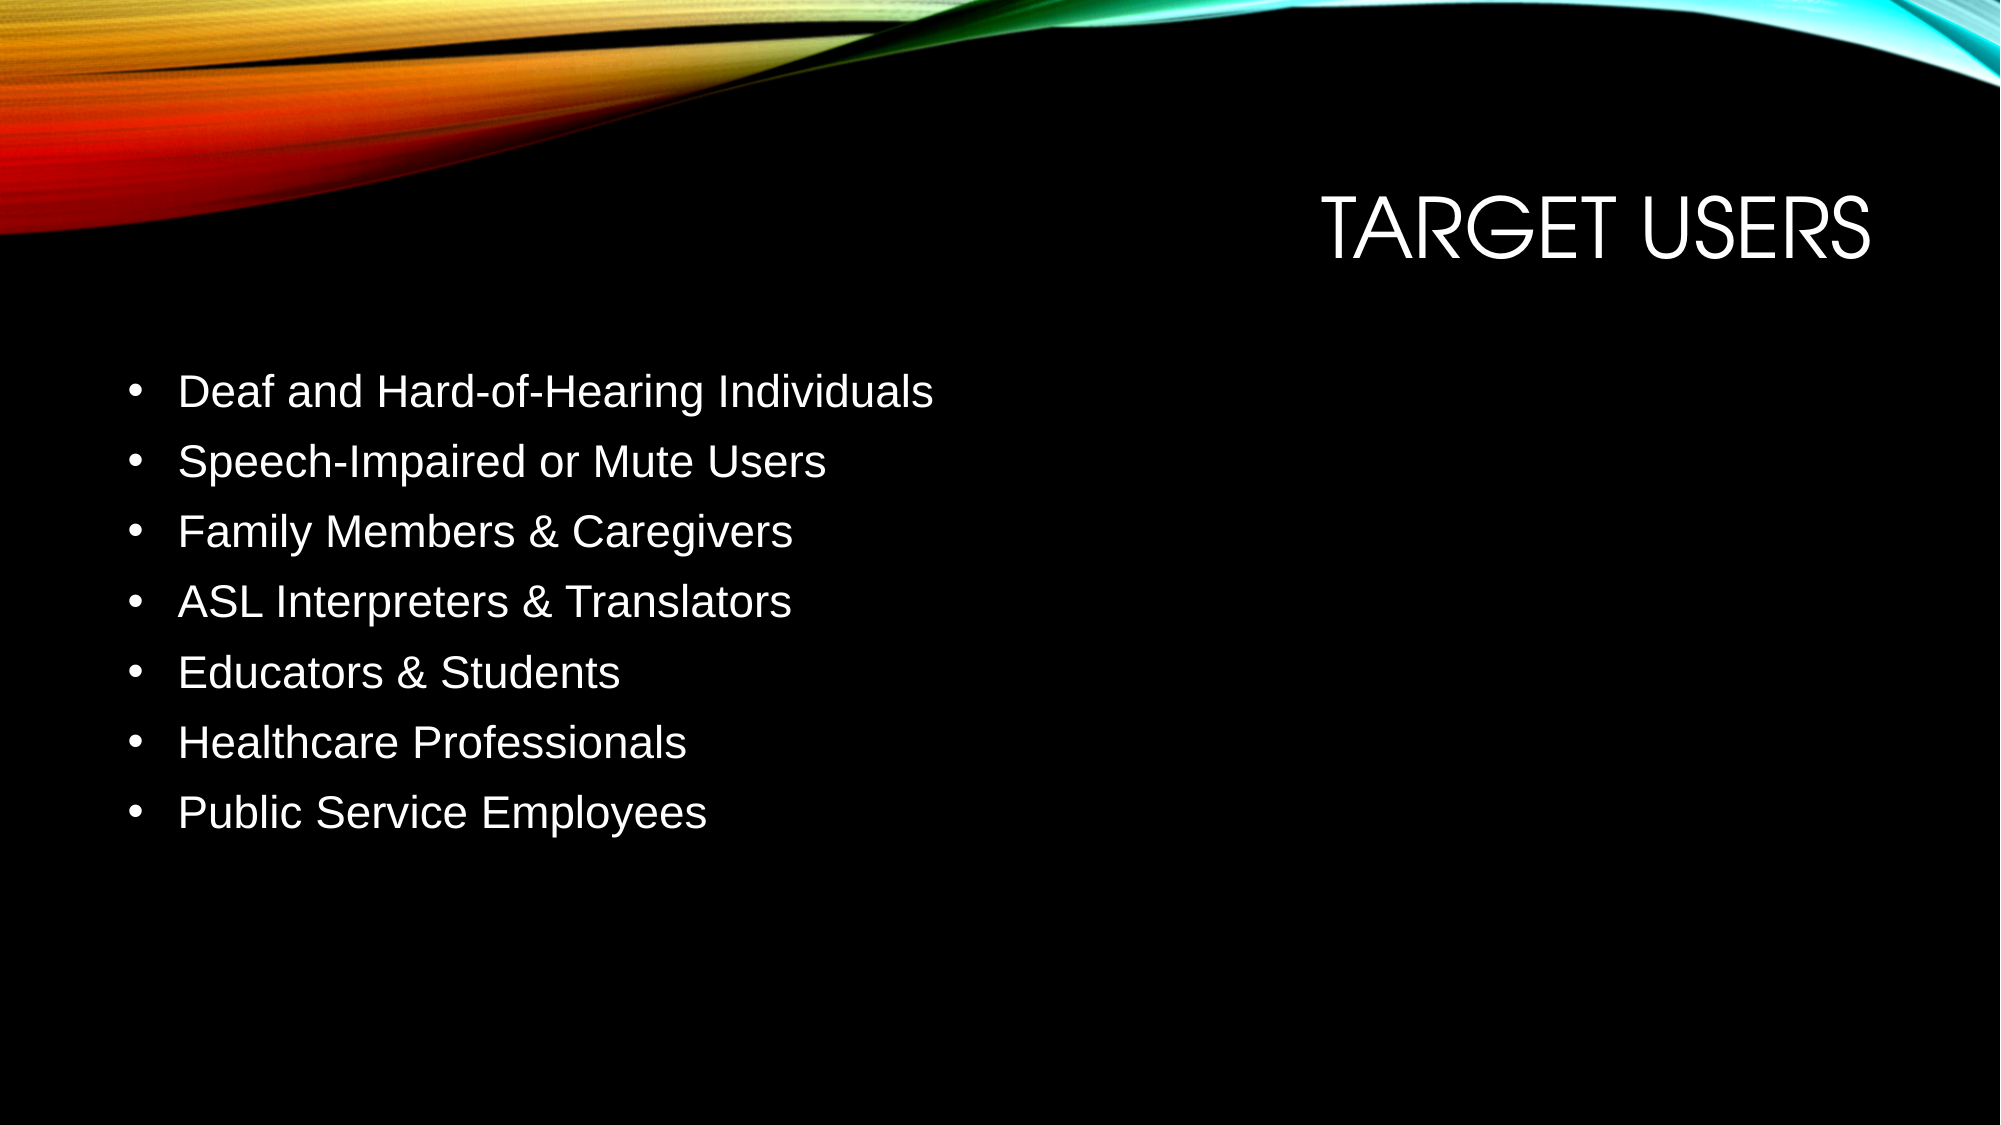

# TARGET USERS
 Deaf and Hard-of-Hearing Individuals
 Speech-Impaired or Mute Users
 Family Members & Caregivers
 ASL Interpreters & Translators
 Educators & Students
 Healthcare Professionals
 Public Service Employees